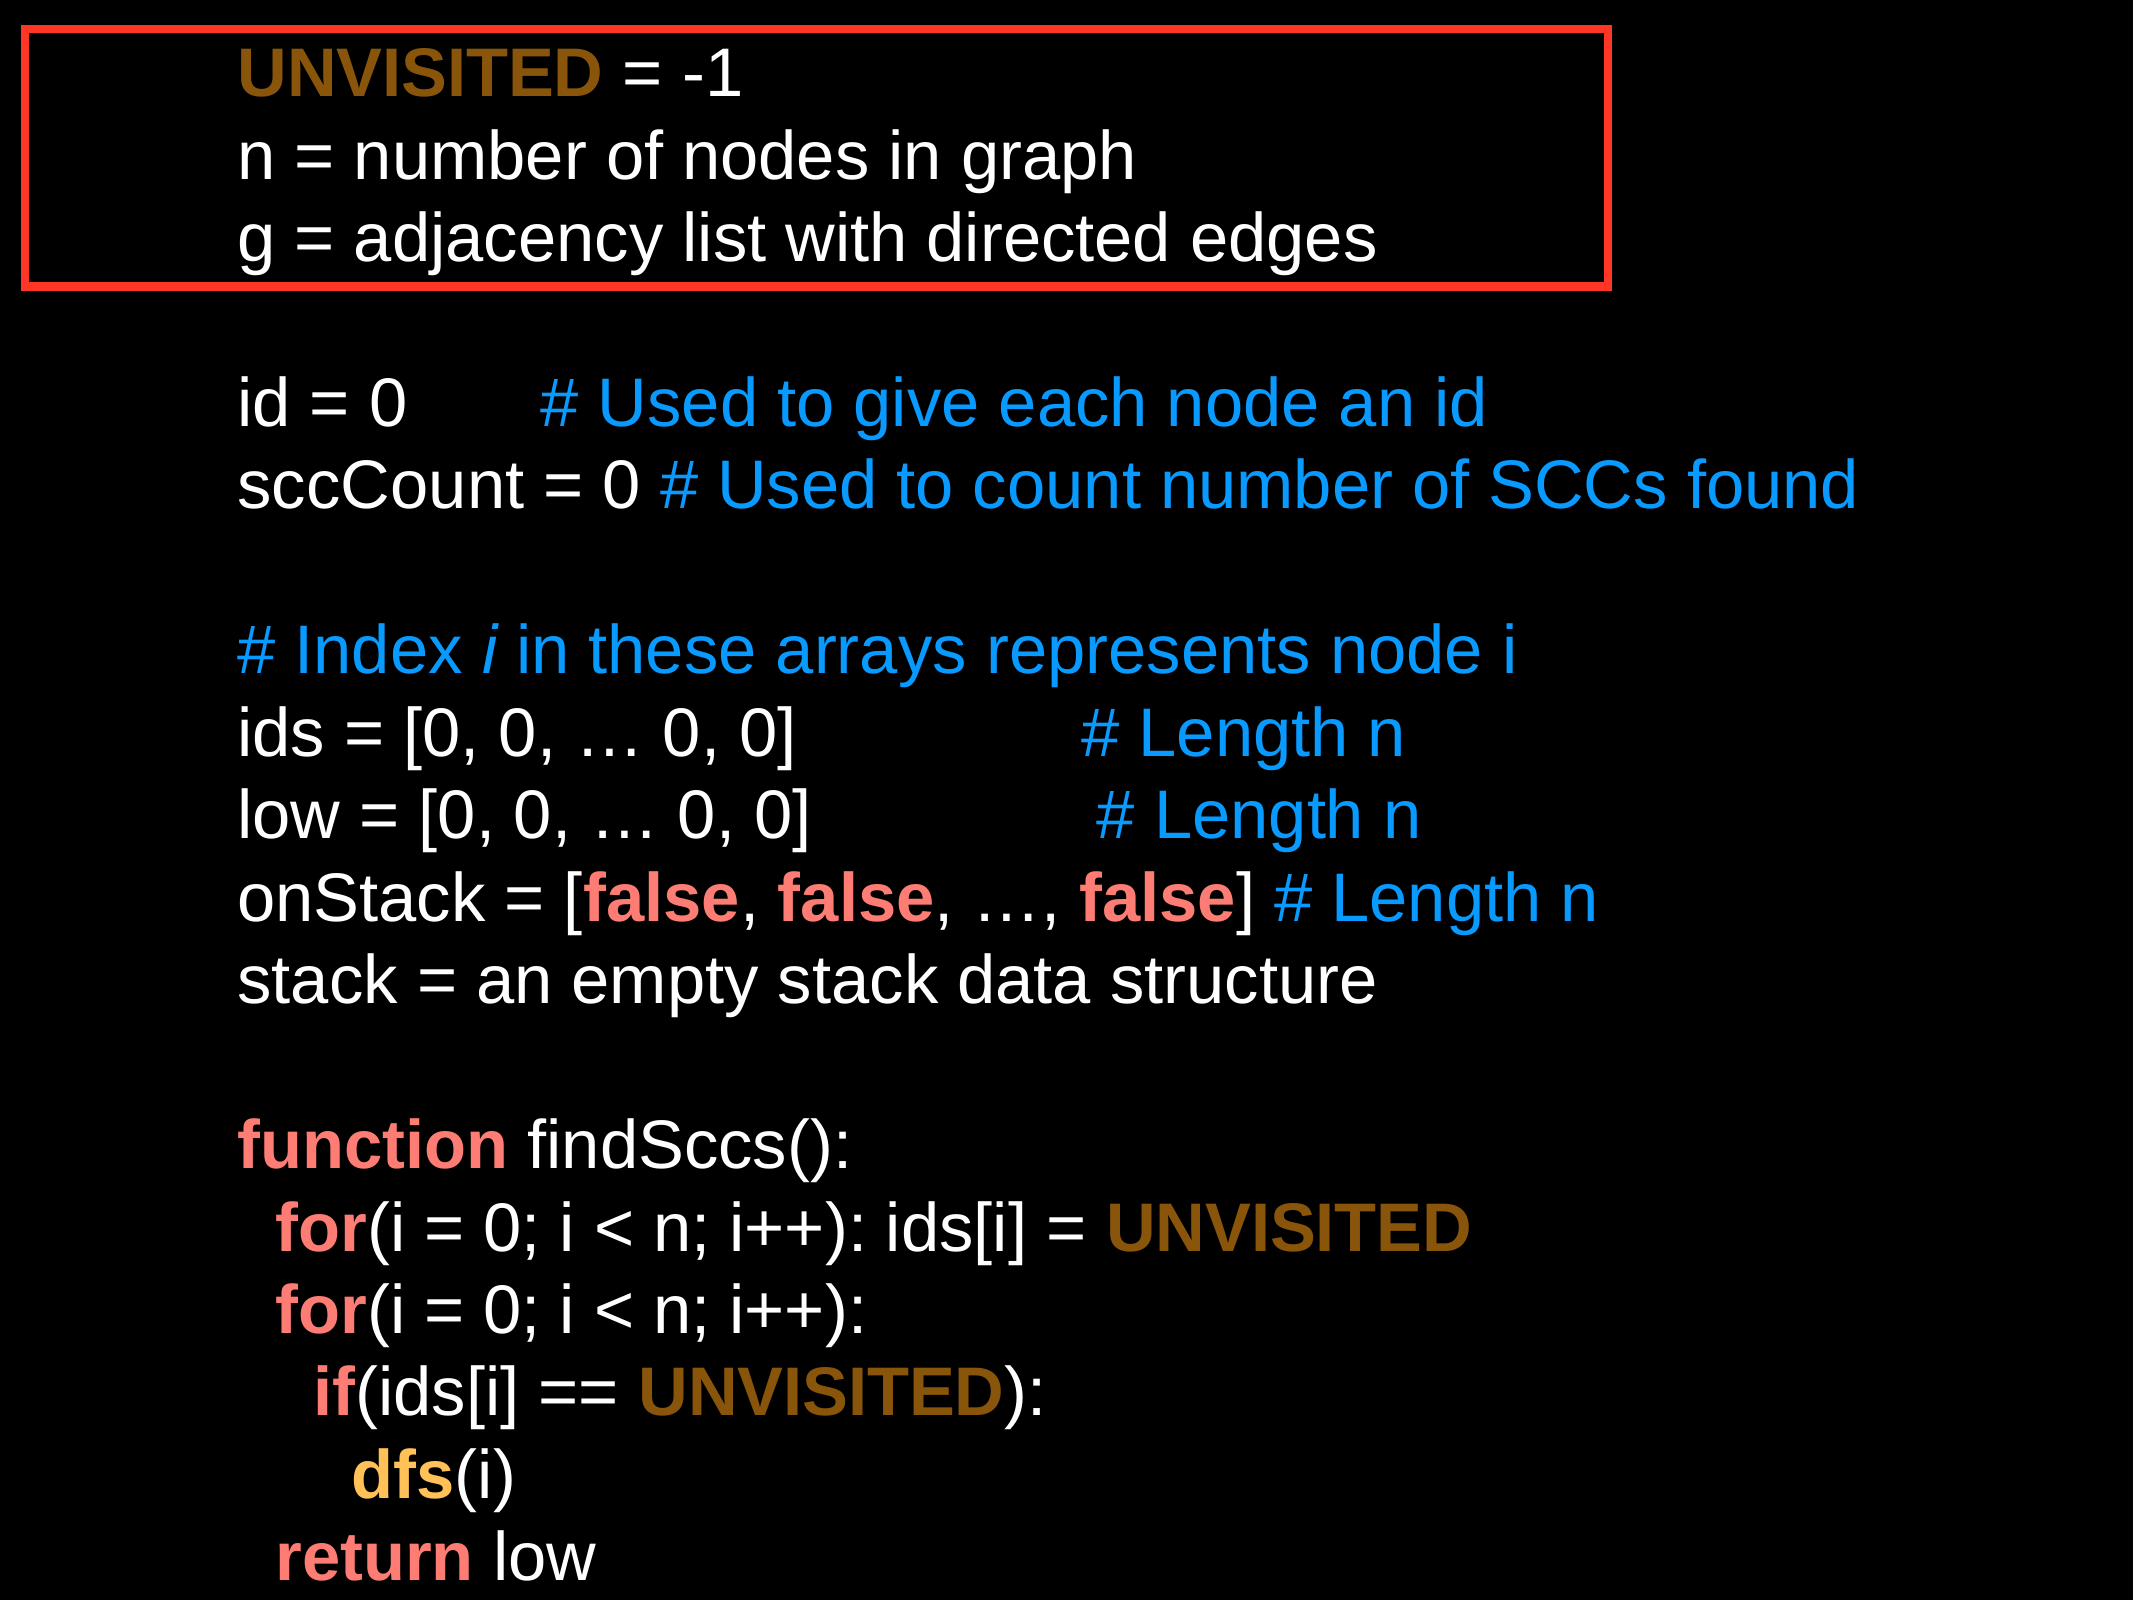

UNVISITED = -1
n = number of nodes in graph
g = adjacency list with directed edges

id = 0       # Used to give each node an id
sccCount = 0 # Used to count number of SCCs found

# Index i in these arrays represents node i
ids = [0, 0, … 0, 0]               # Length n
low = [0, 0, … 0, 0]               # Length n
onStack = [false, false, …, false] # Length n
stack = an empty stack data structure

function findSccs():
  for(i = 0; i < n; i++): ids[i] = UNVISITED
  for(i = 0; i < n; i++):
    if(ids[i] == UNVISITED):
      dfs(i)
  return low